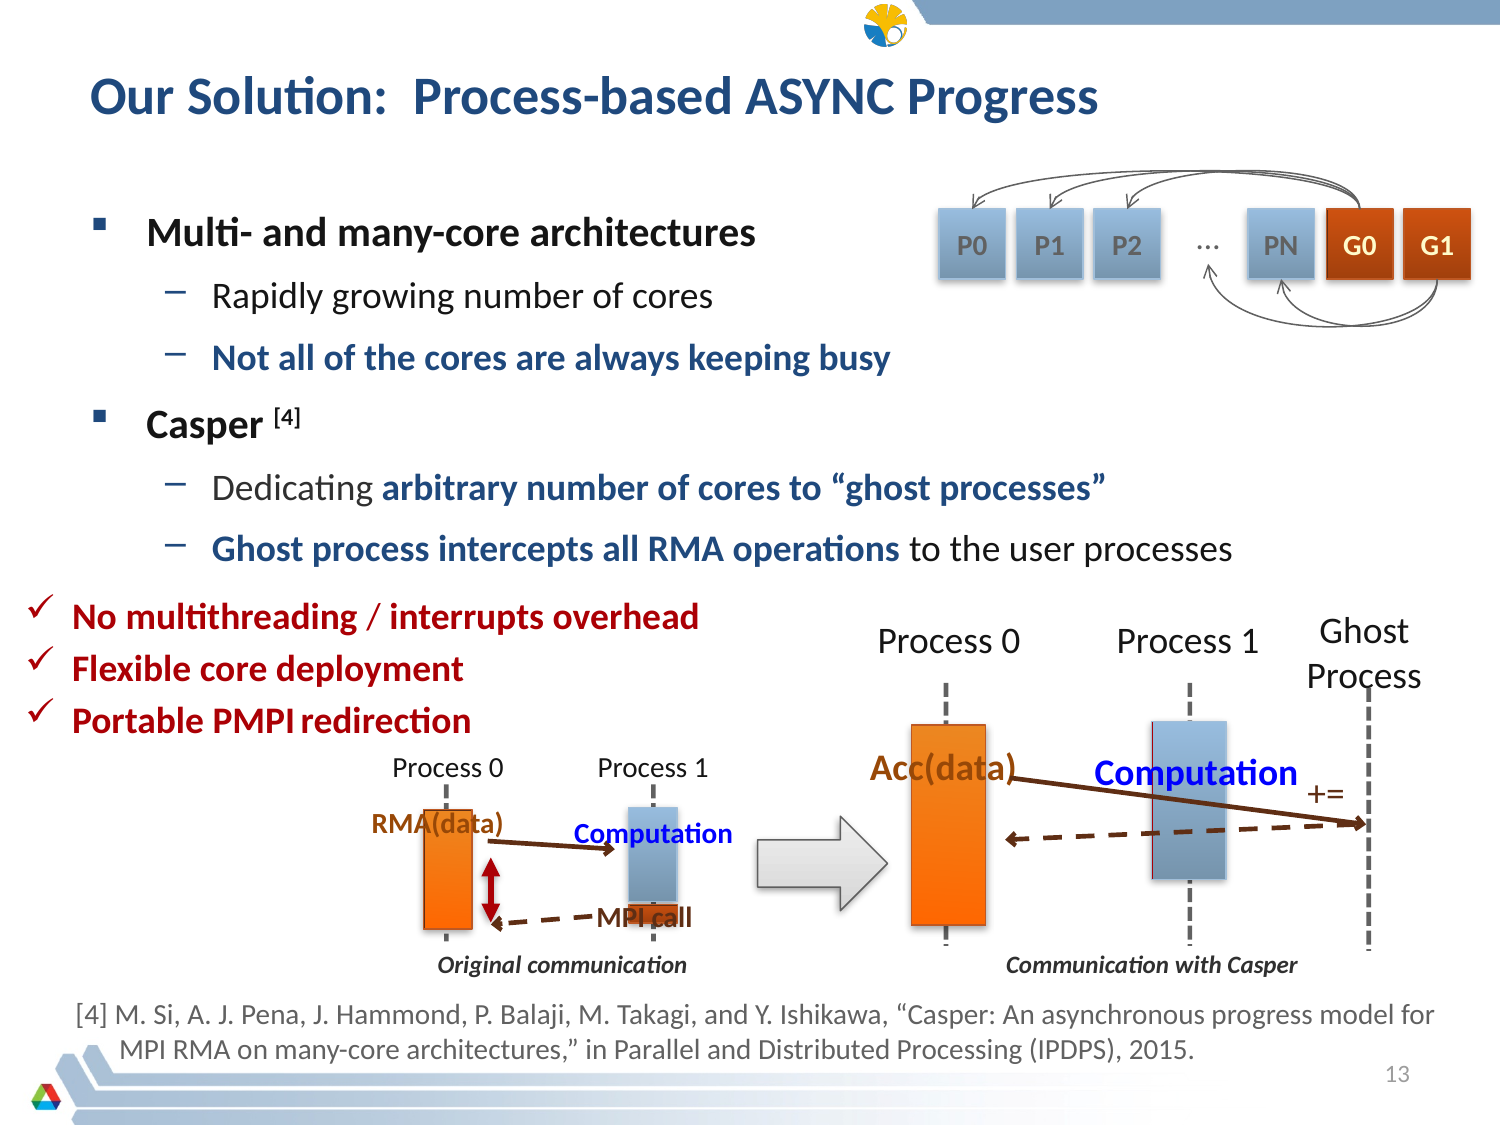

# Our Solution:  Process-based ASYNC Progress
Multi- and many-core architectures
Rapidly growing number of cores
Not all of the cores are always keeping busy
Casper [4]
Dedicating arbitrary number of cores to “ghost processes”
Ghost process intercepts all RMA operations to the user processes
G0
G1
P0
P1
P2
…
PN
No multithreading / interrupts overhead
Flexible core deployment
Portable PMPI redirection
Ghost Process
Process 0
Process 1

Acc(data)
Computation
+=

Process 0
Process 1

RMA(data)

Computation

MPI call

Communication with Casper
Original communication
[4] M. Si, A. J. Pena, J. Hammond, P. Balaji, M. Takagi, and Y. Ishikawa, “Casper: An asynchronous progress model for MPI RMA on many-core architectures,” in Parallel and Distributed Processing (IPDPS), 2015.
13